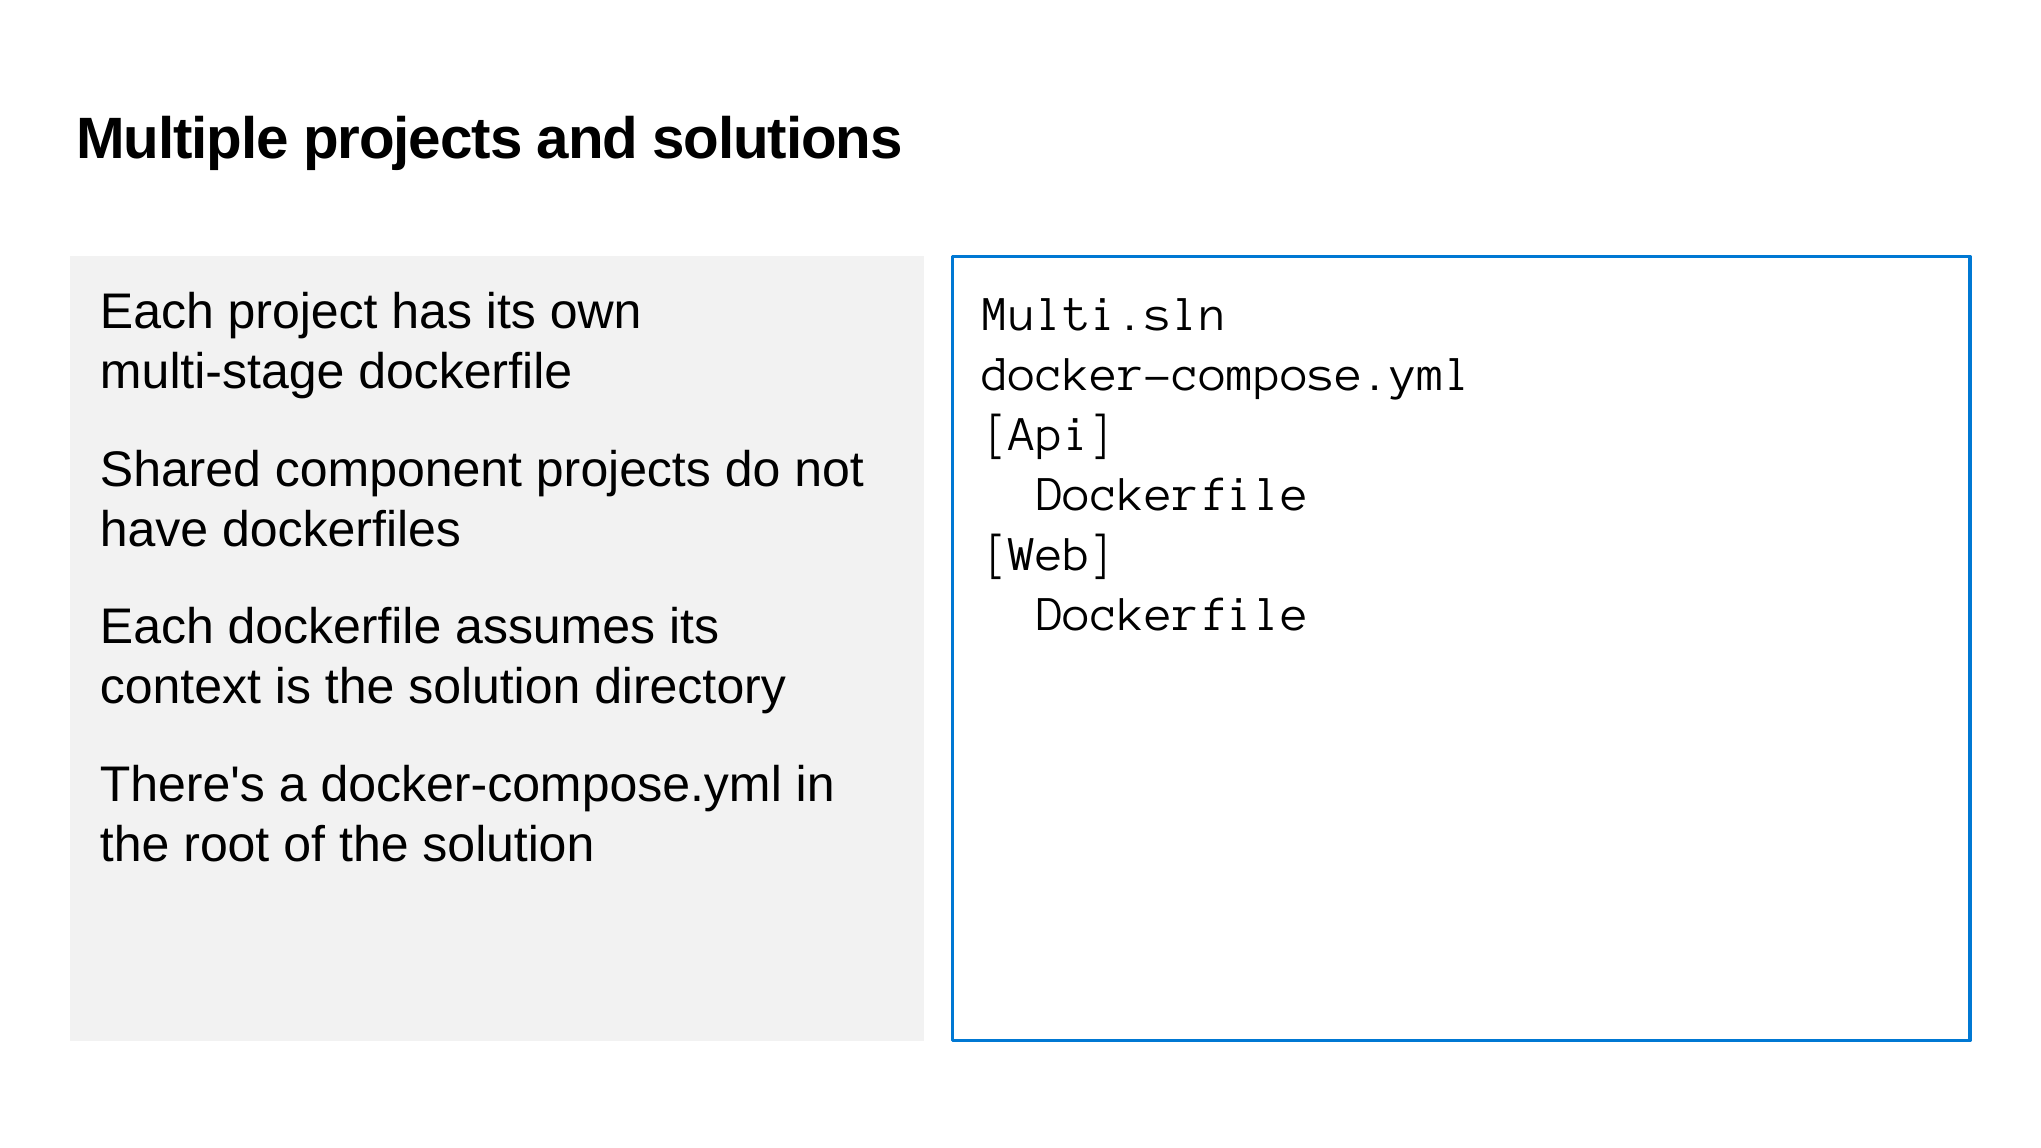

# Multiple projects and solutions
Each project has its own
multi-stage dockerfile
Shared component projects do not have dockerfiles
Each dockerfile assumes its context is the solution directory
There's a docker-compose.yml in the root of the solution
Multi.sln
docker-compose.yml
[Api]
  Dockerfile
[Web]
  Dockerfile